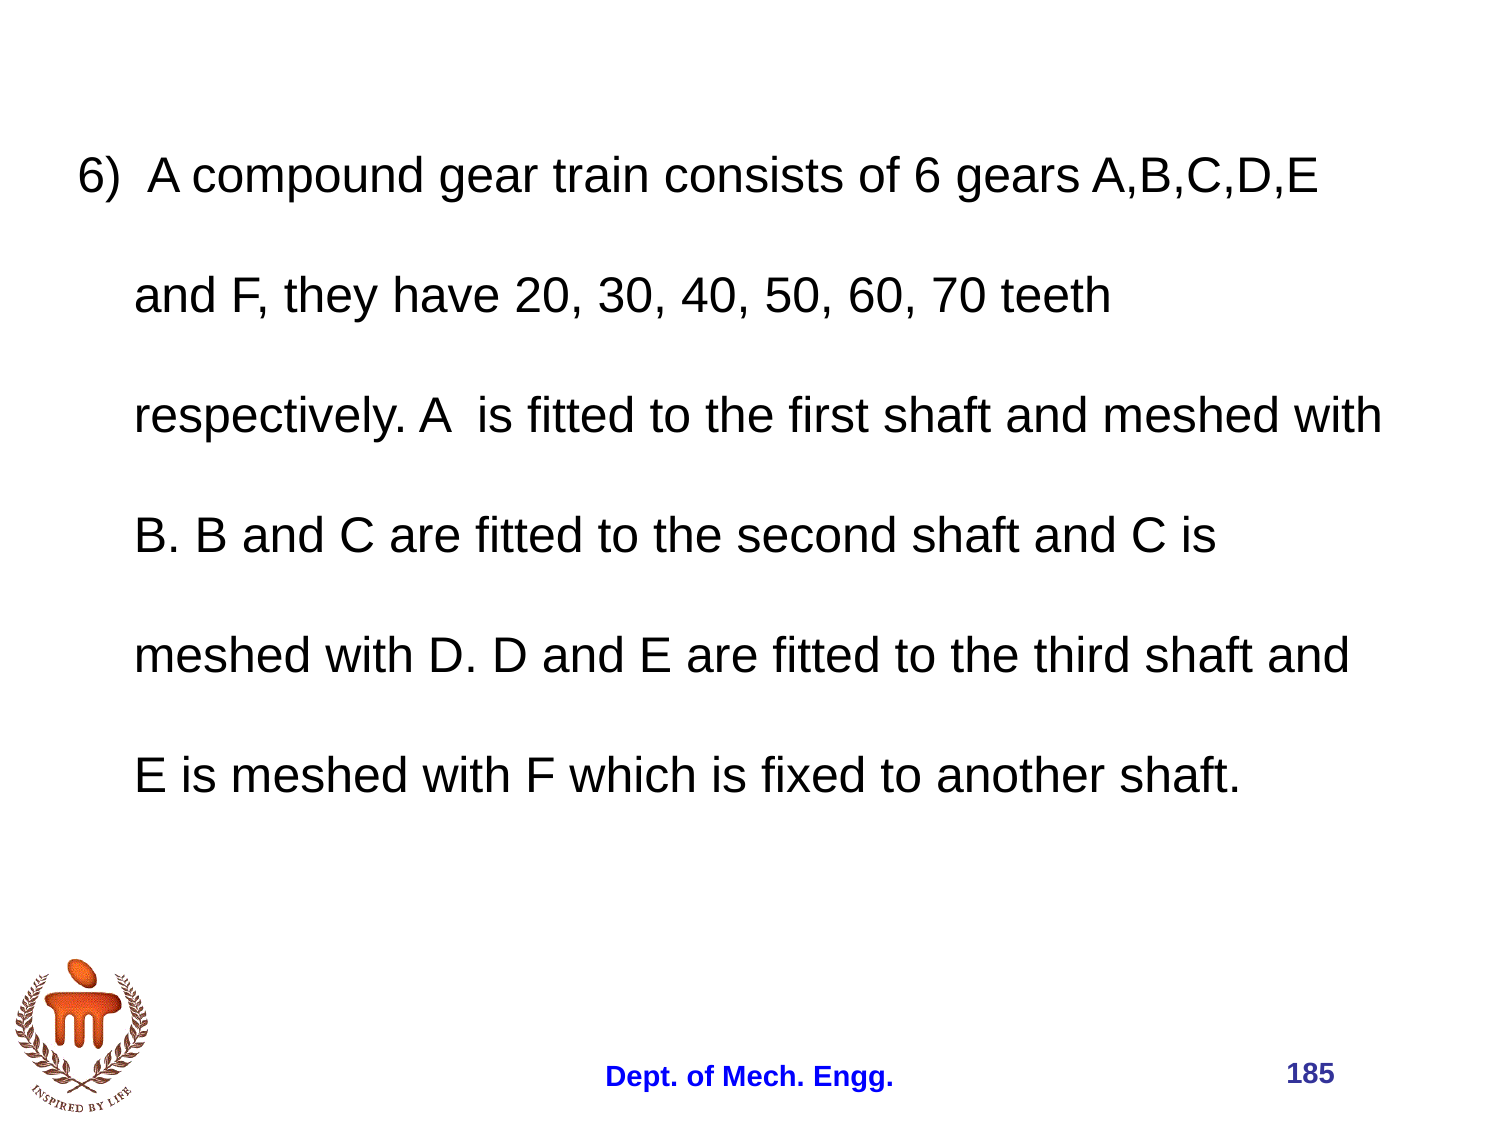

6)  A compound gear train consists of 6 gears A,B,C,D,E and F, they have 20, 30, 40, 50, 60, 70 teeth respectively. A  is fitted to the first shaft and meshed with B. B and C are fitted to the second shaft and C is meshed with D. D and E are fitted to the third shaft and E is meshed with F which is fixed to another shaft.
185
Dept. of Mech. Engg.